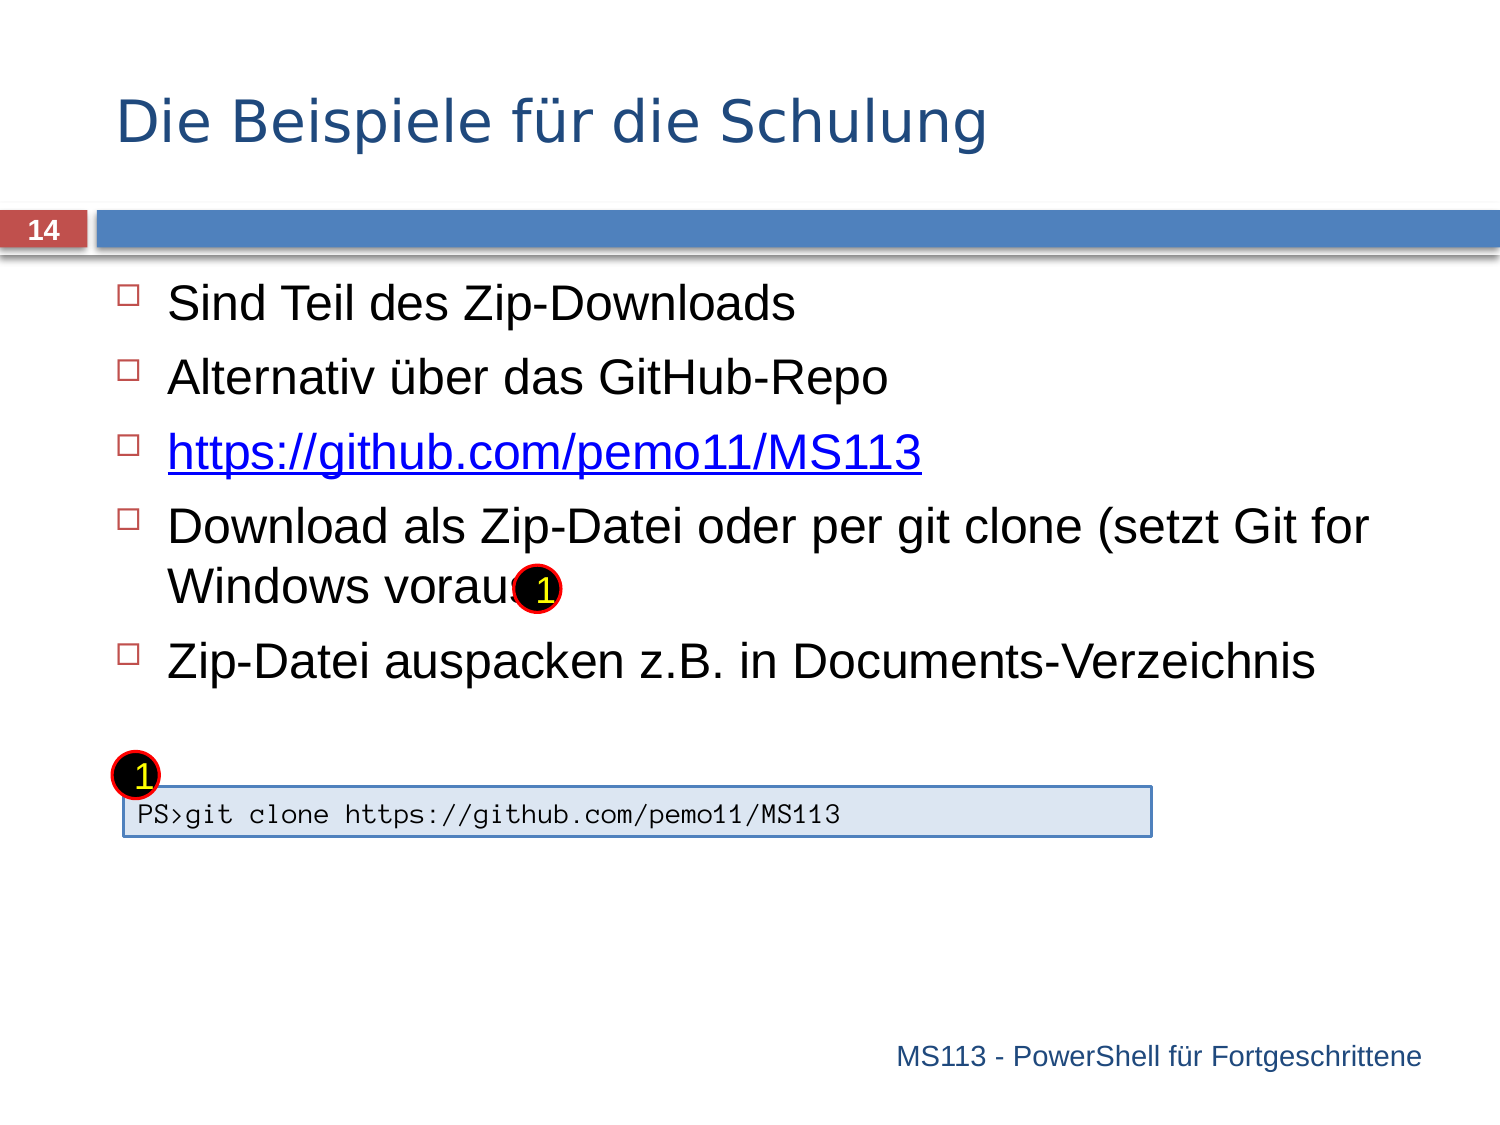

# Die Beispiele für die Schulung
14
Sind Teil des Zip-Downloads
Alternativ über das GitHub-Repo
https://github.com/pemo11/MS113
Download als Zip-Datei oder per git clone (setzt Git for Windows voraus)
Zip-Datei auspacken z.B. in Documents-Verzeichnis
1
1
PS>git clone https://github.com/pemo11/MS113
MS113 - PowerShell für Fortgeschrittene